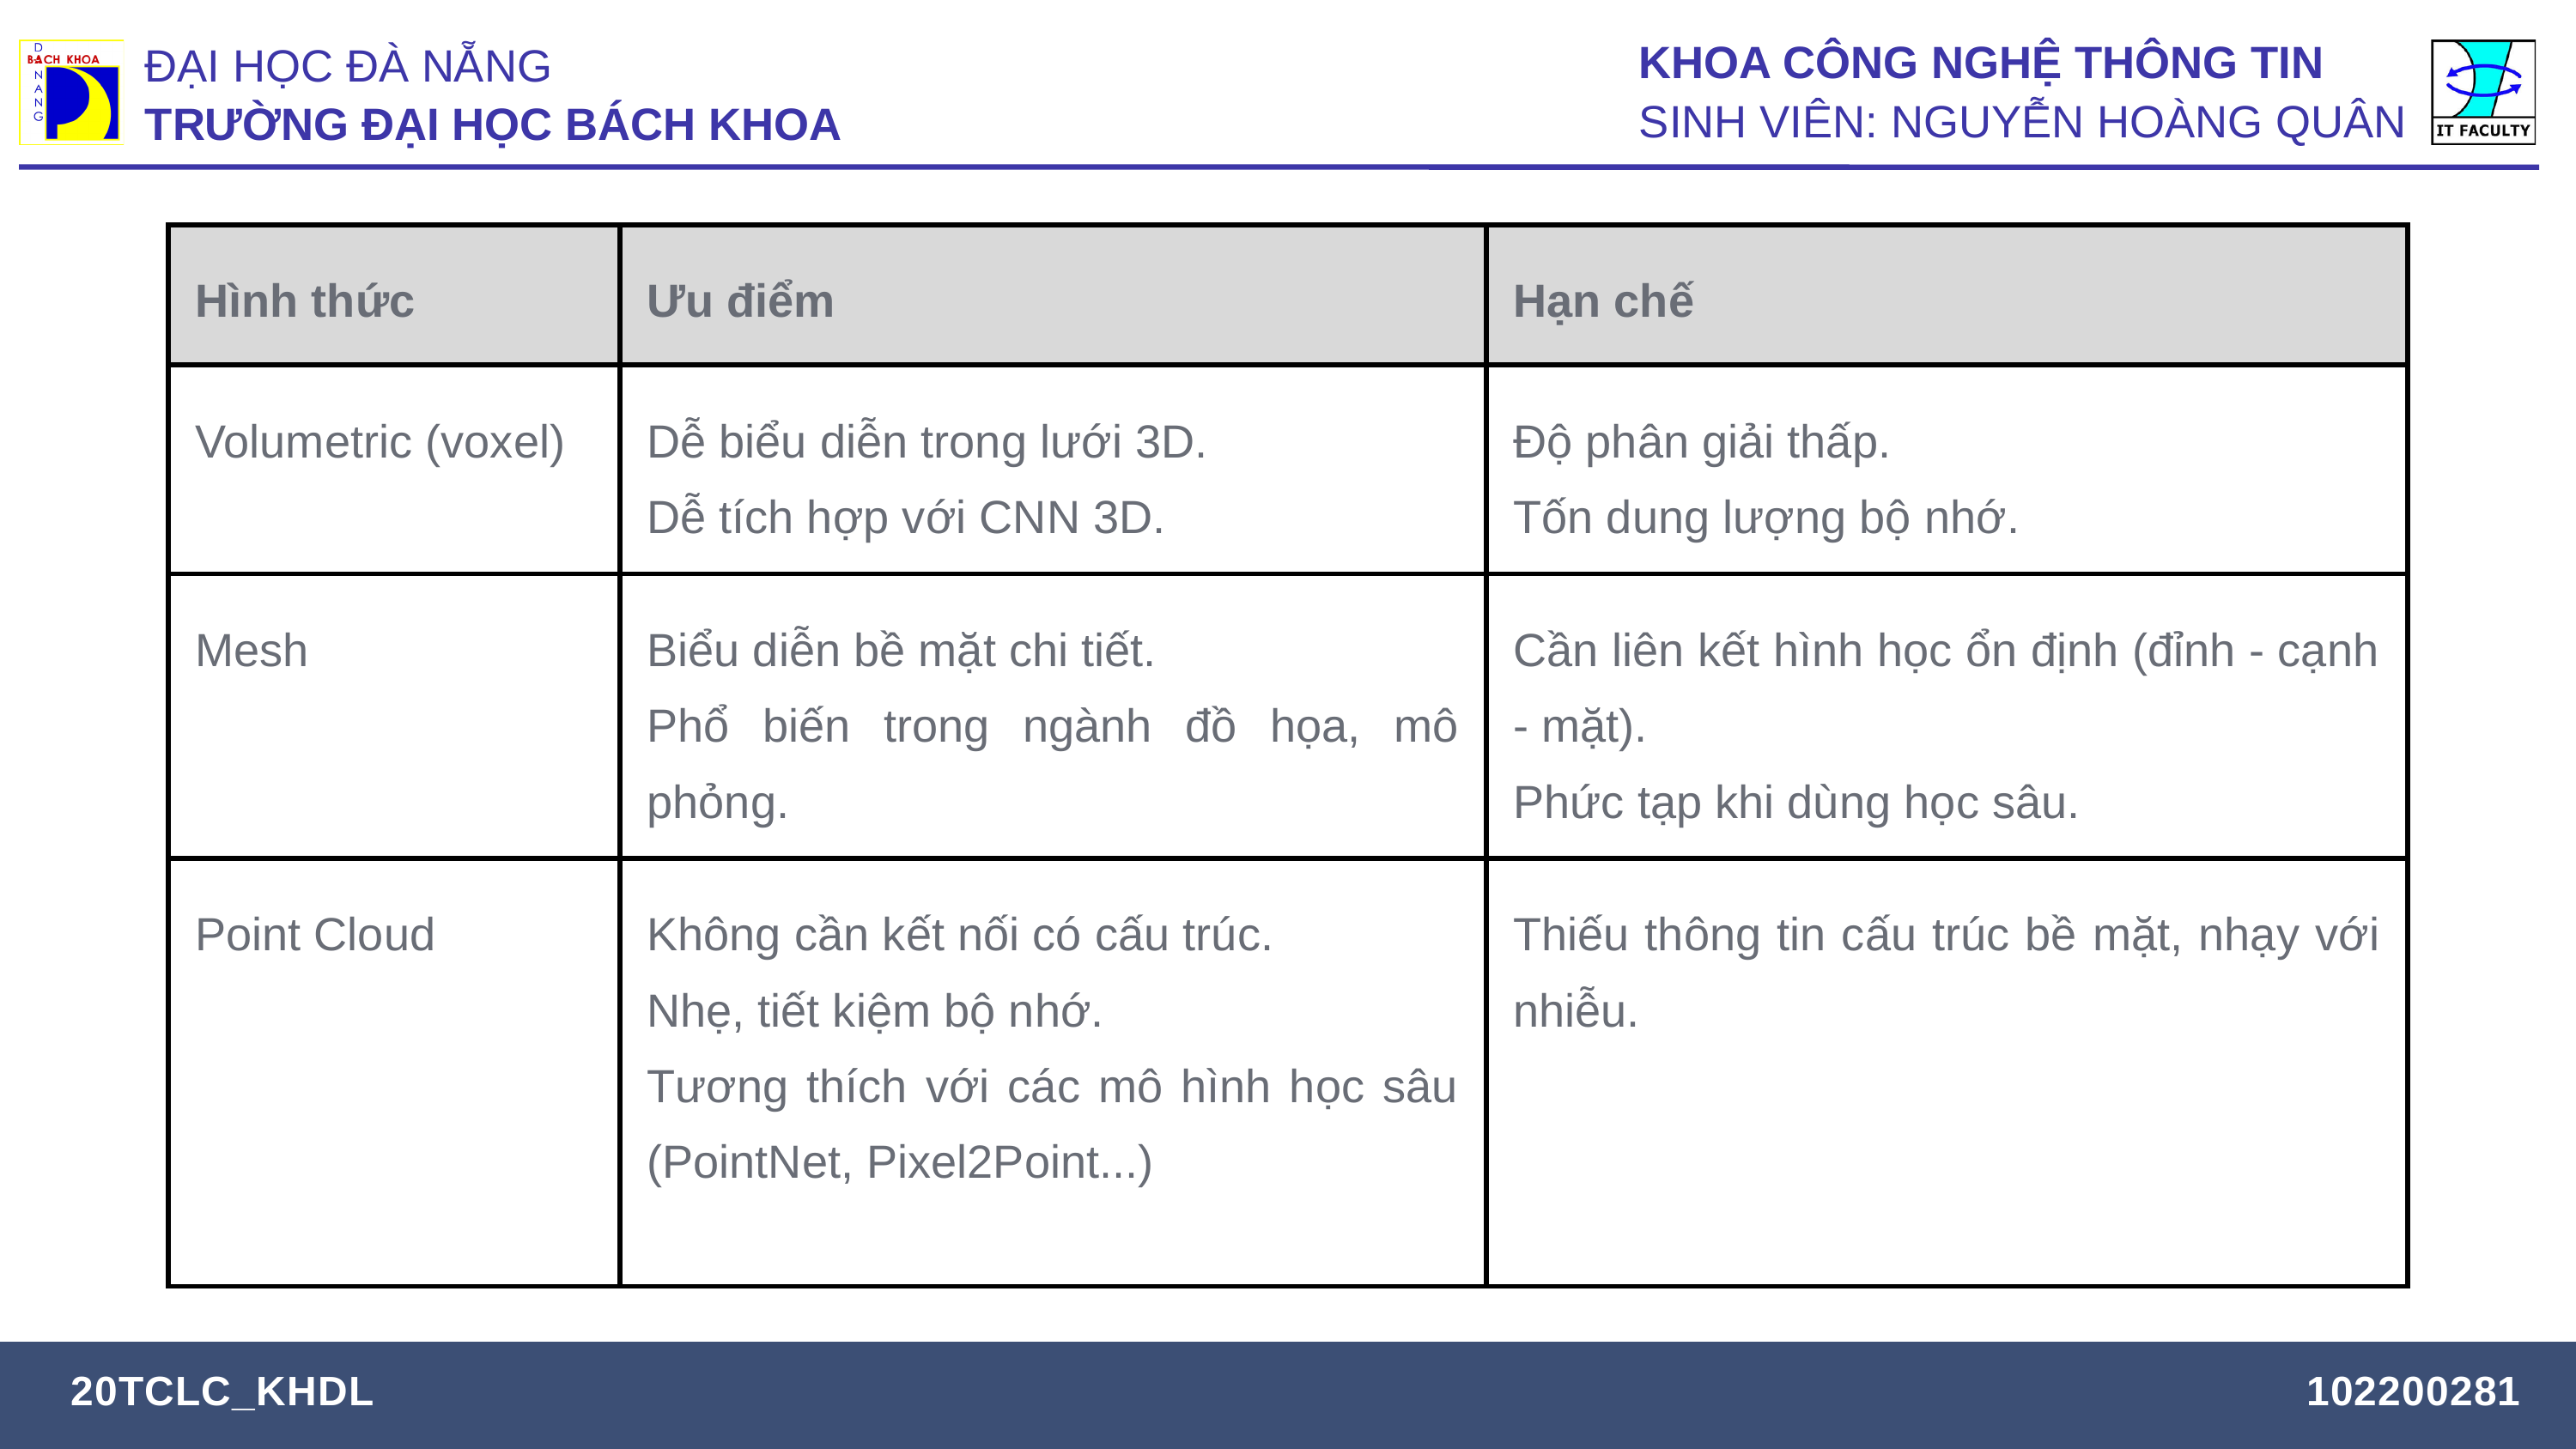

KHOA CÔNG NGHỆ THÔNG TIN
SINH VIÊN: NGUYỄN HOÀNG QUÂN
ĐẠI HỌC ĐÀ NẴNG
TRƯỜNG ĐẠI HỌC BÁCH KHOA

| Hình thức | Ưu điểm | Hạn chế |
| --- | --- | --- |
| Volumetric (voxel) | Dễ biểu diễn trong lưới 3D. Dễ tích hợp với CNN 3D. | Độ phân giải thấp. Tốn dung lượng bộ nhớ. |
| Mesh | Biểu diễn bề mặt chi tiết. Phổ biến trong ngành đồ họa, mô phỏng. | Cần liên kết hình học ổn định (đỉnh - cạnh - mặt). Phức tạp khi dùng học sâu. |
| Point Cloud | Không cần kết nối có cấu trúc. Nhẹ, tiết kiệm bộ nhớ. Tương thích với các mô hình học sâu (PointNet, Pixel2Point...) | Thiếu thông tin cấu trúc bề mặt, nhạy với nhiễu. |
MAJOR: INTERIOR DESIGN

20TCLC_KHDL
102200281